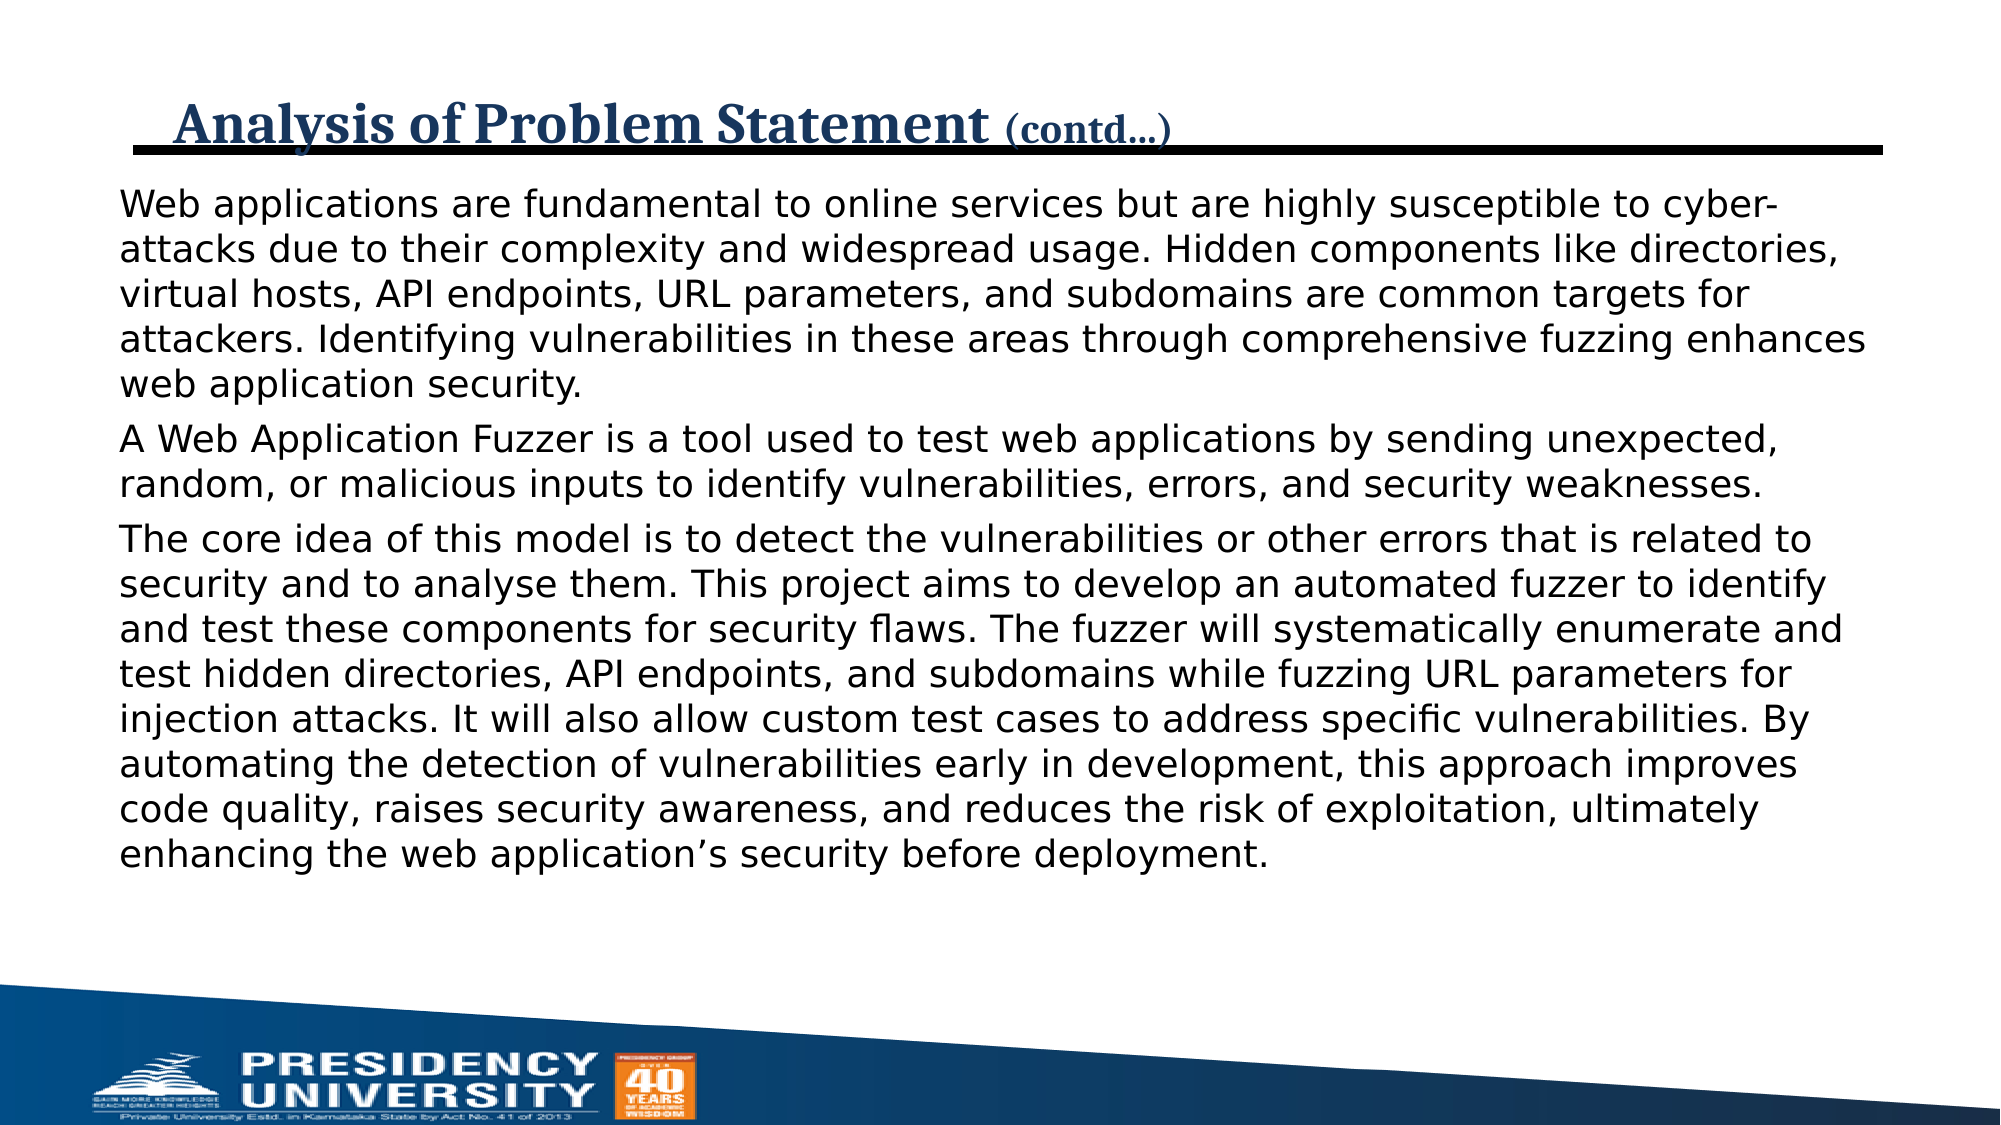

# Analysis of Problem Statement (contd...)
Web applications are fundamental to online services but are highly susceptible to cyber-attacks due to their complexity and widespread usage. Hidden components like directories, virtual hosts, API endpoints, URL parameters, and subdomains are common targets for attackers. Identifying vulnerabilities in these areas through comprehensive fuzzing enhances web application security.
A Web Application Fuzzer is a tool used to test web applications by sending unexpected, random, or malicious inputs to identify vulnerabilities, errors, and security weaknesses.
The core idea of this model is to detect the vulnerabilities or other errors that is related to security and to analyse them. This project aims to develop an automated fuzzer to identify and test these components for security flaws. The fuzzer will systematically enumerate and test hidden directories, API endpoints, and subdomains while fuzzing URL parameters for injection attacks. It will also allow custom test cases to address specific vulnerabilities. By automating the detection of vulnerabilities early in development, this approach improves code quality, raises security awareness, and reduces the risk of exploitation, ultimately enhancing the web application’s security before deployment.